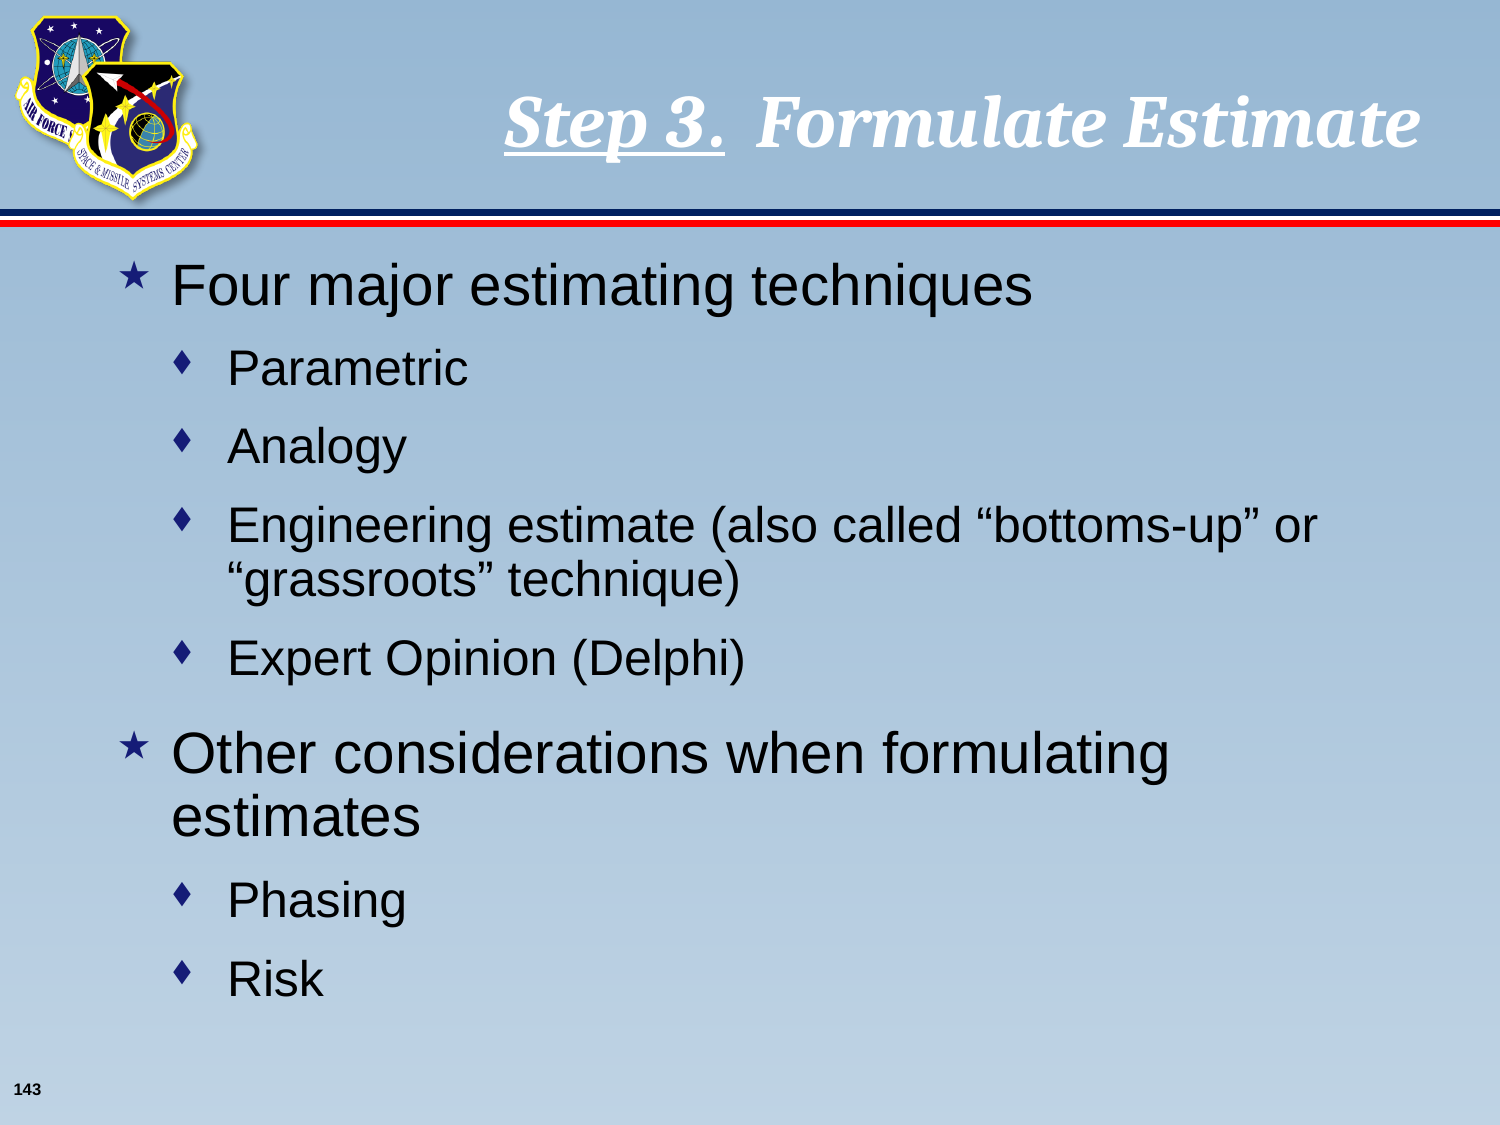

# Step 3.  Formulate Estimate
Four major estimating techniques
Parametric
Analogy
Engineering estimate (also called “bottoms-up” or “grassroots” technique)
Expert Opinion (Delphi)
Other considerations when formulating estimates
Phasing
Risk

143